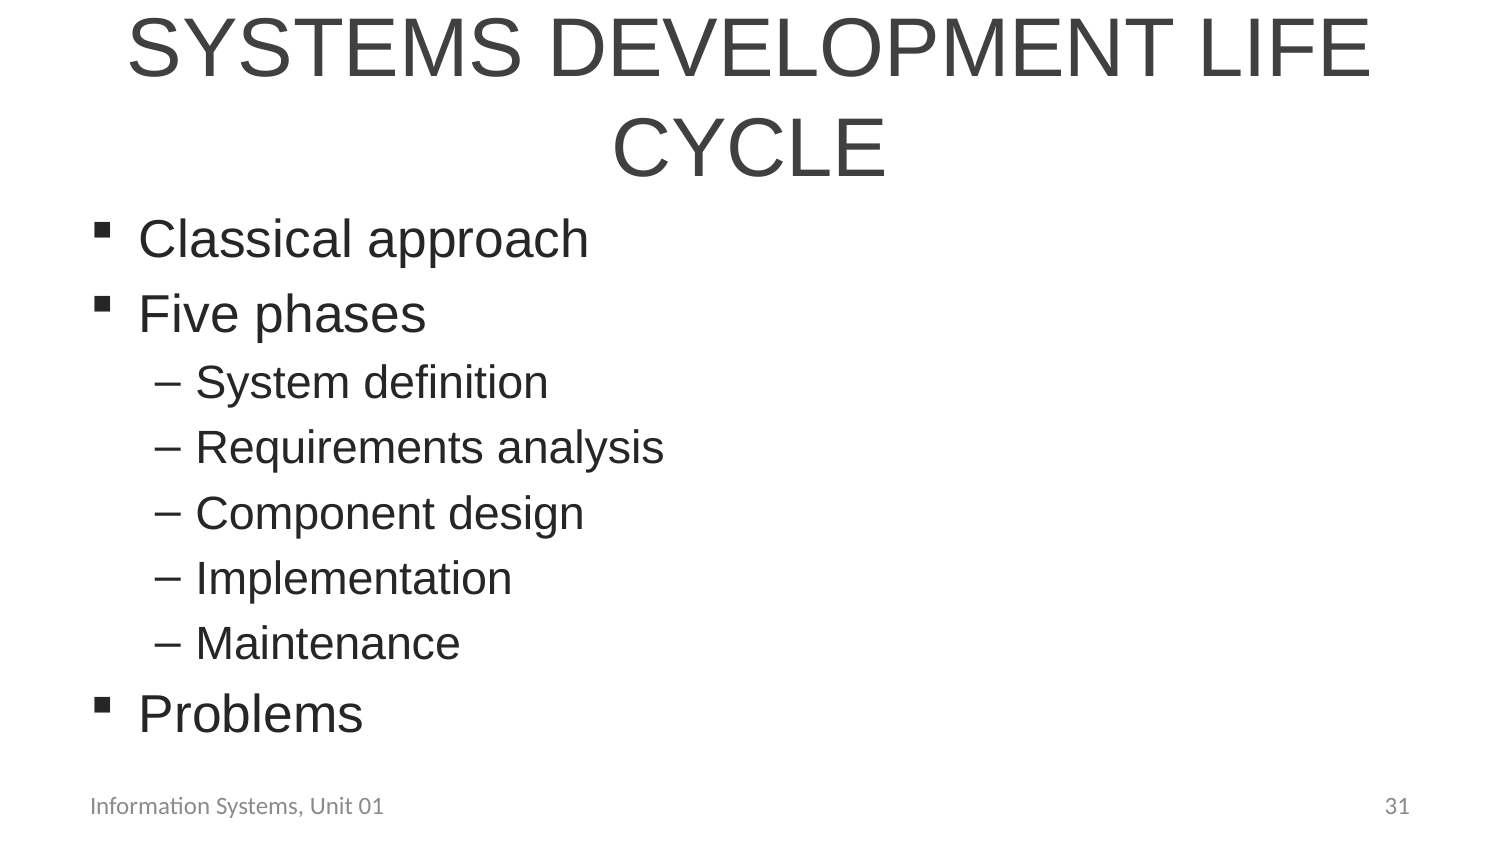

# Systems Development Life Cycle
Classical approach
Five phases
System definition
Requirements analysis
Component design
Implementation
Maintenance
Problems
Information Systems, Unit 01
31